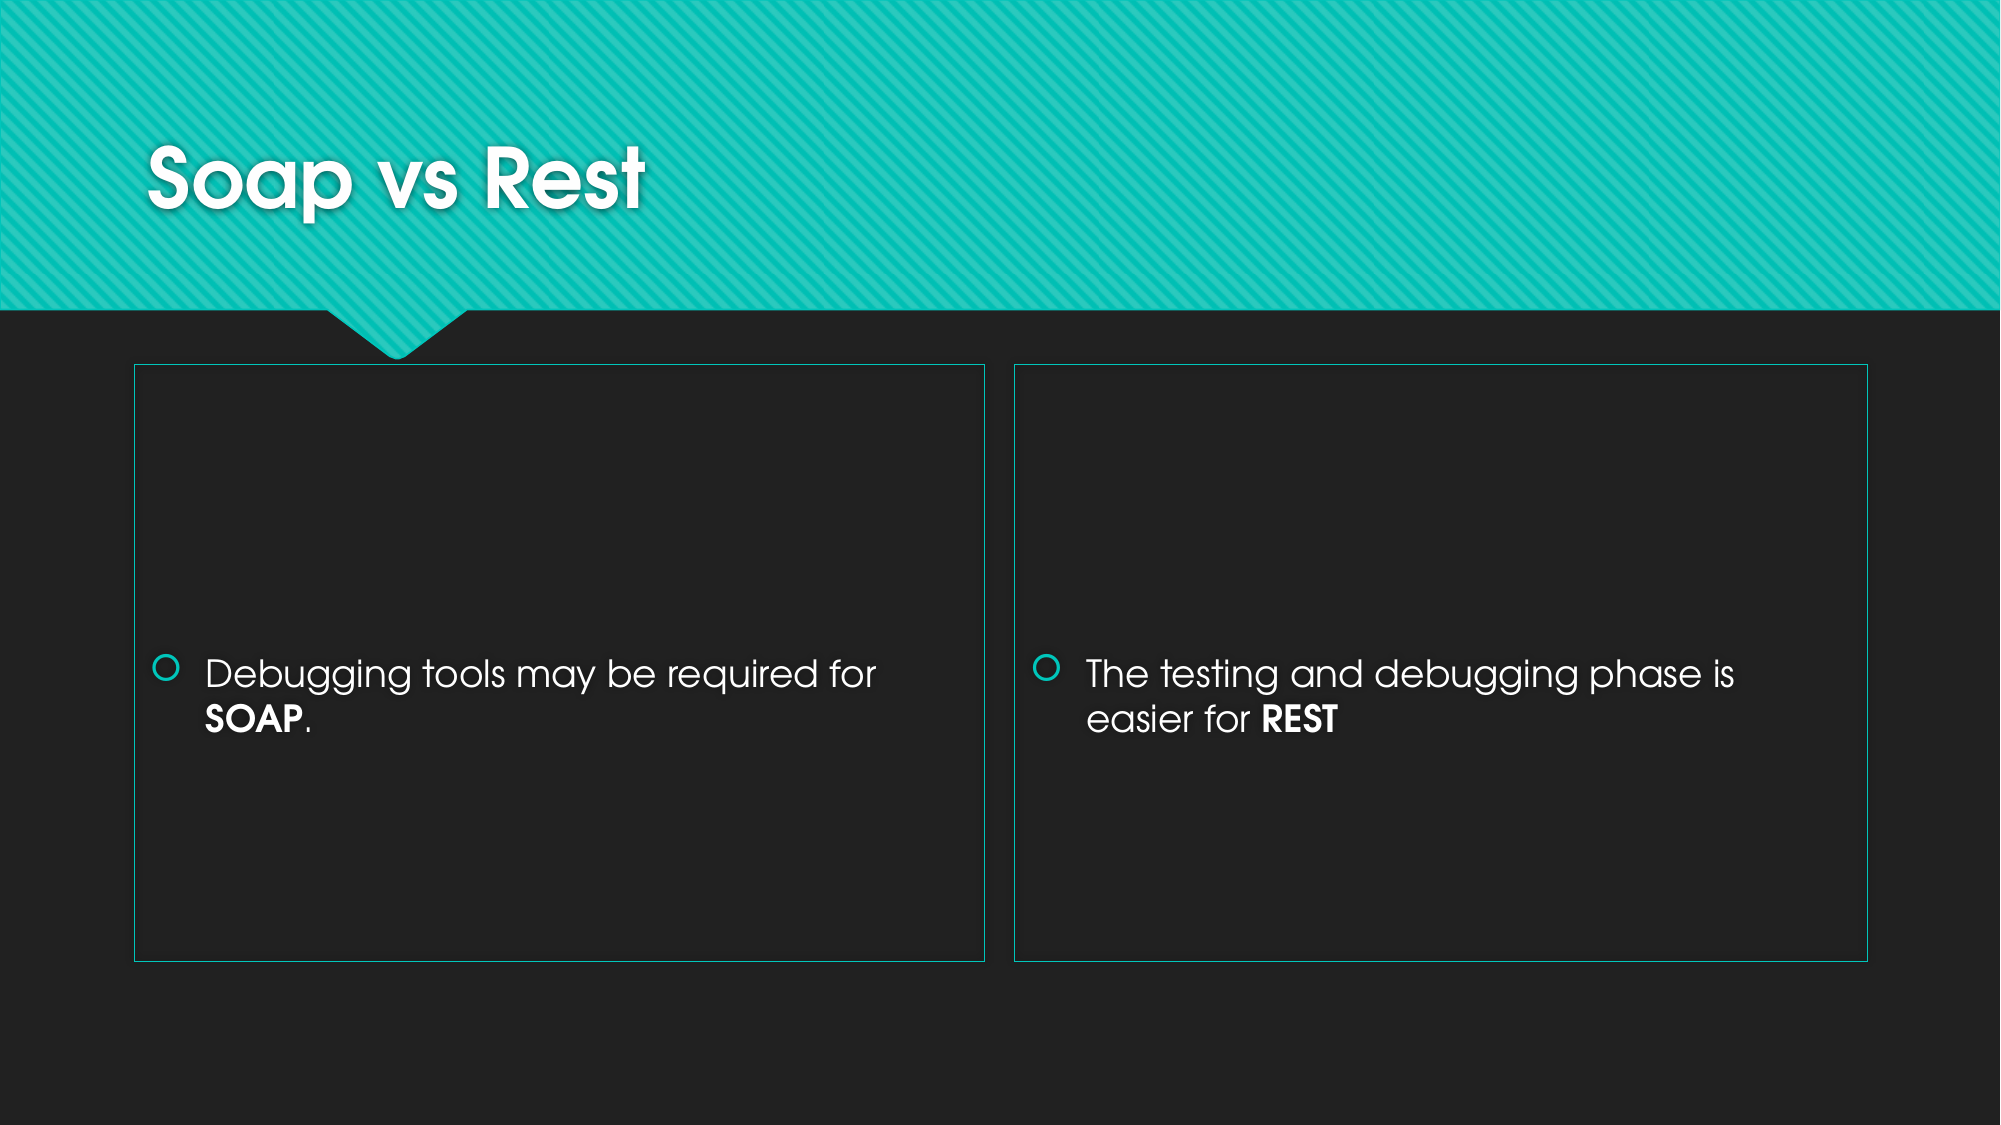

# Soap vs Rest

Debugging tools may be required for SOAP.

The testing and debugging phase is easier for REST